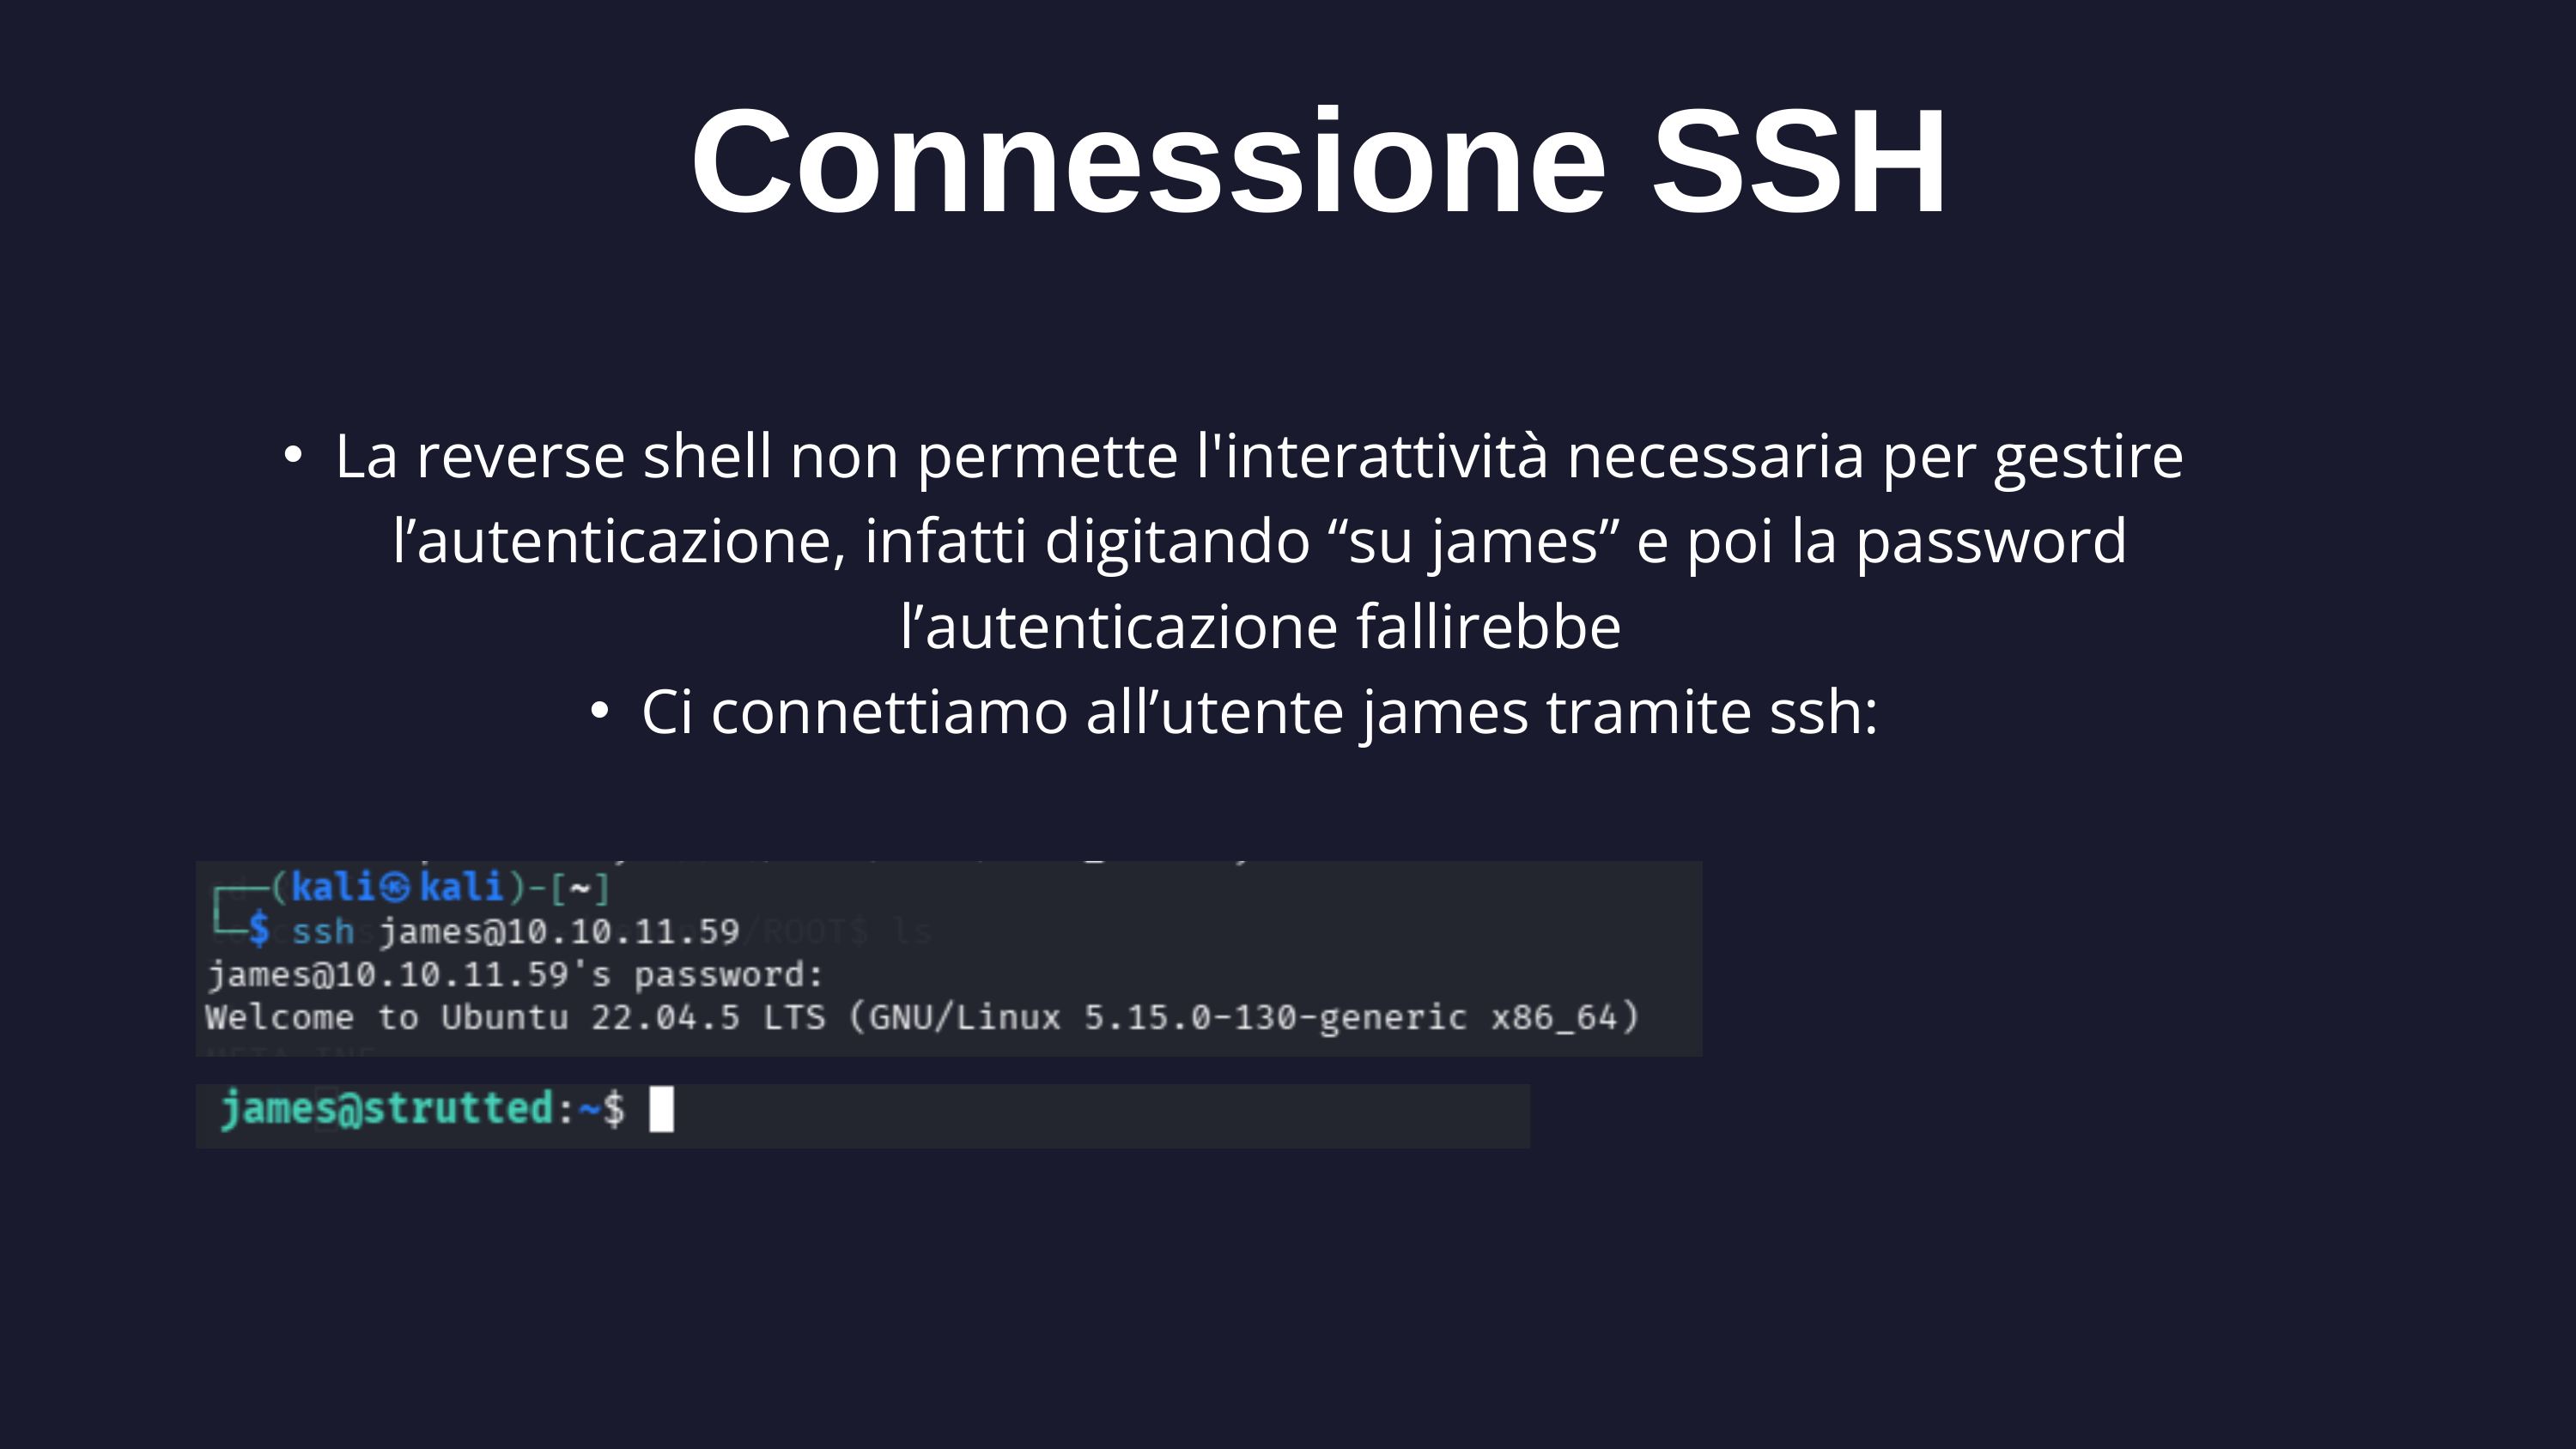

Connessione SSH
La reverse shell non permette l'interattività necessaria per gestire l’autenticazione, infatti digitando “su james” e poi la password l’autenticazione fallirebbe
Ci connettiamo all’utente james tramite ssh: